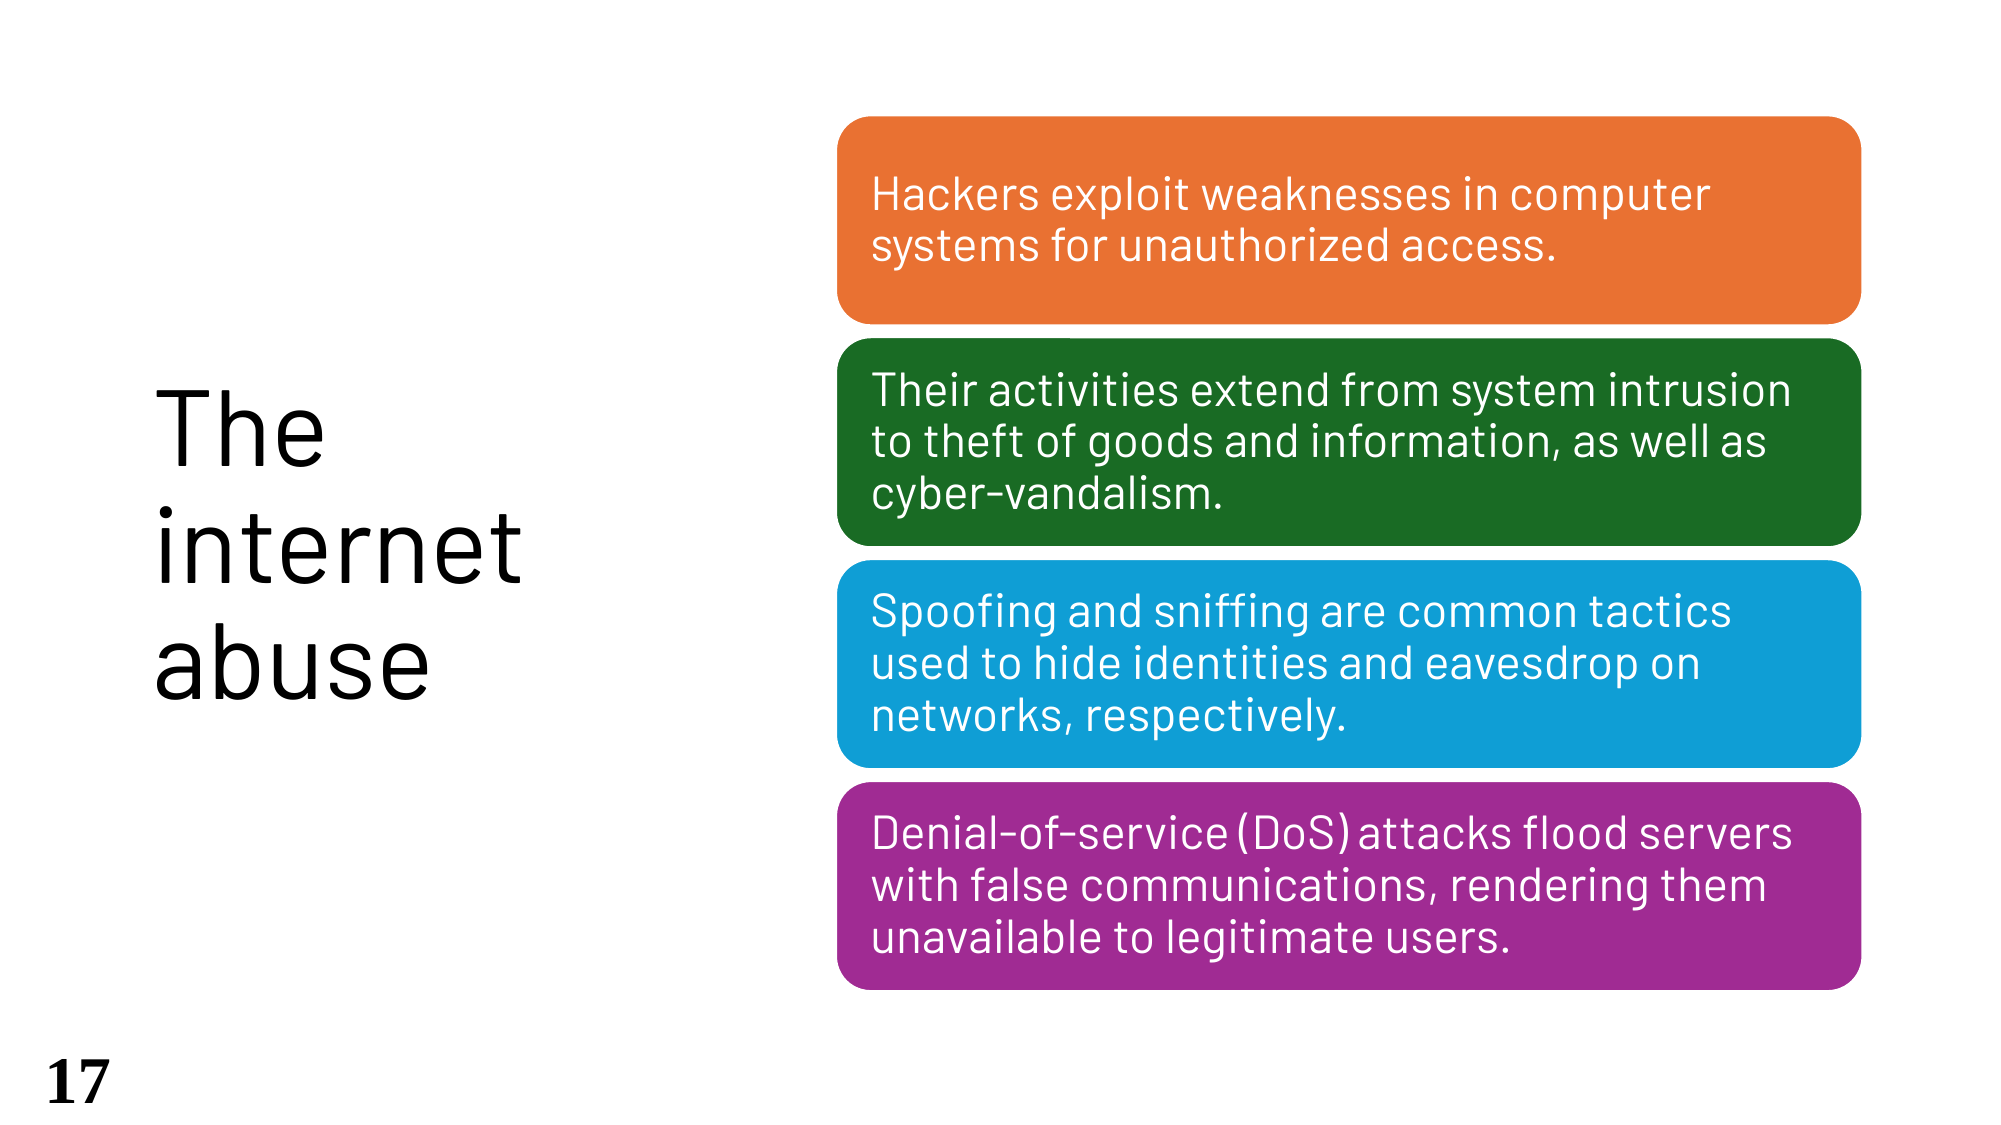

# The internet abuse
Hackers exploit weaknesses in computer systems for unauthorized access.
Their activities extend from system intrusion to theft of goods and information, as well as cyber-vandalism.
Spoofing and sniffing are common tactics used to hide identities and eavesdrop on networks, respectively.
Denial-of-service (DoS) attacks flood servers with false communications, rendering them unavailable to legitimate users.
17